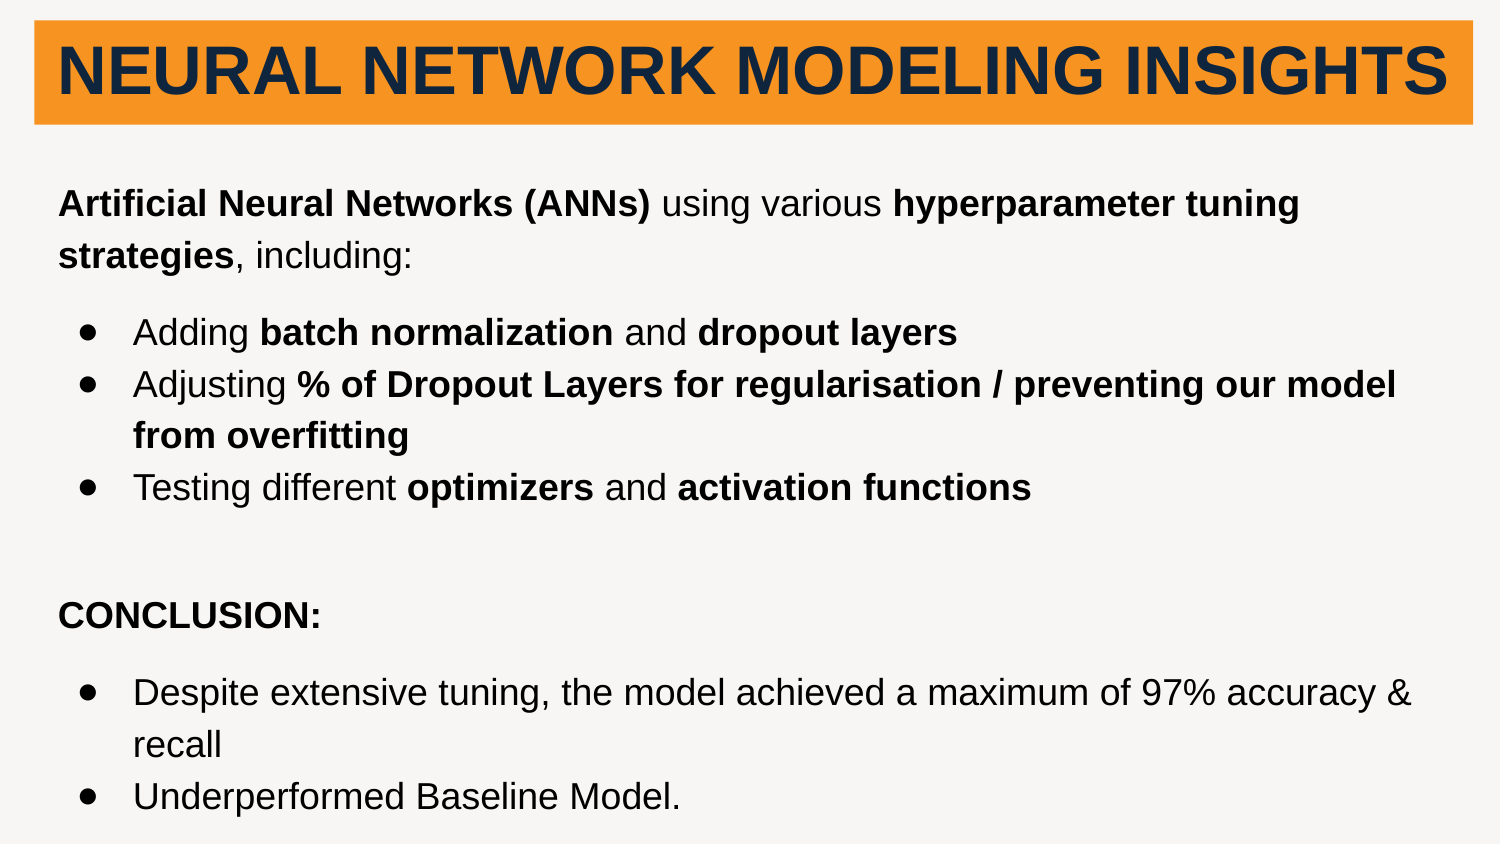

NEURAL NETWORK MODELING INSIGHTS
Artificial Neural Networks (ANNs) using various hyperparameter tuning strategies, including:
Adding batch normalization and dropout layers
Adjusting % of Dropout Layers for regularisation / preventing our model from overfitting
Testing different optimizers and activation functions
CONCLUSION:
Despite extensive tuning, the model achieved a maximum of 97% accuracy & recall
Underperformed Baseline Model.